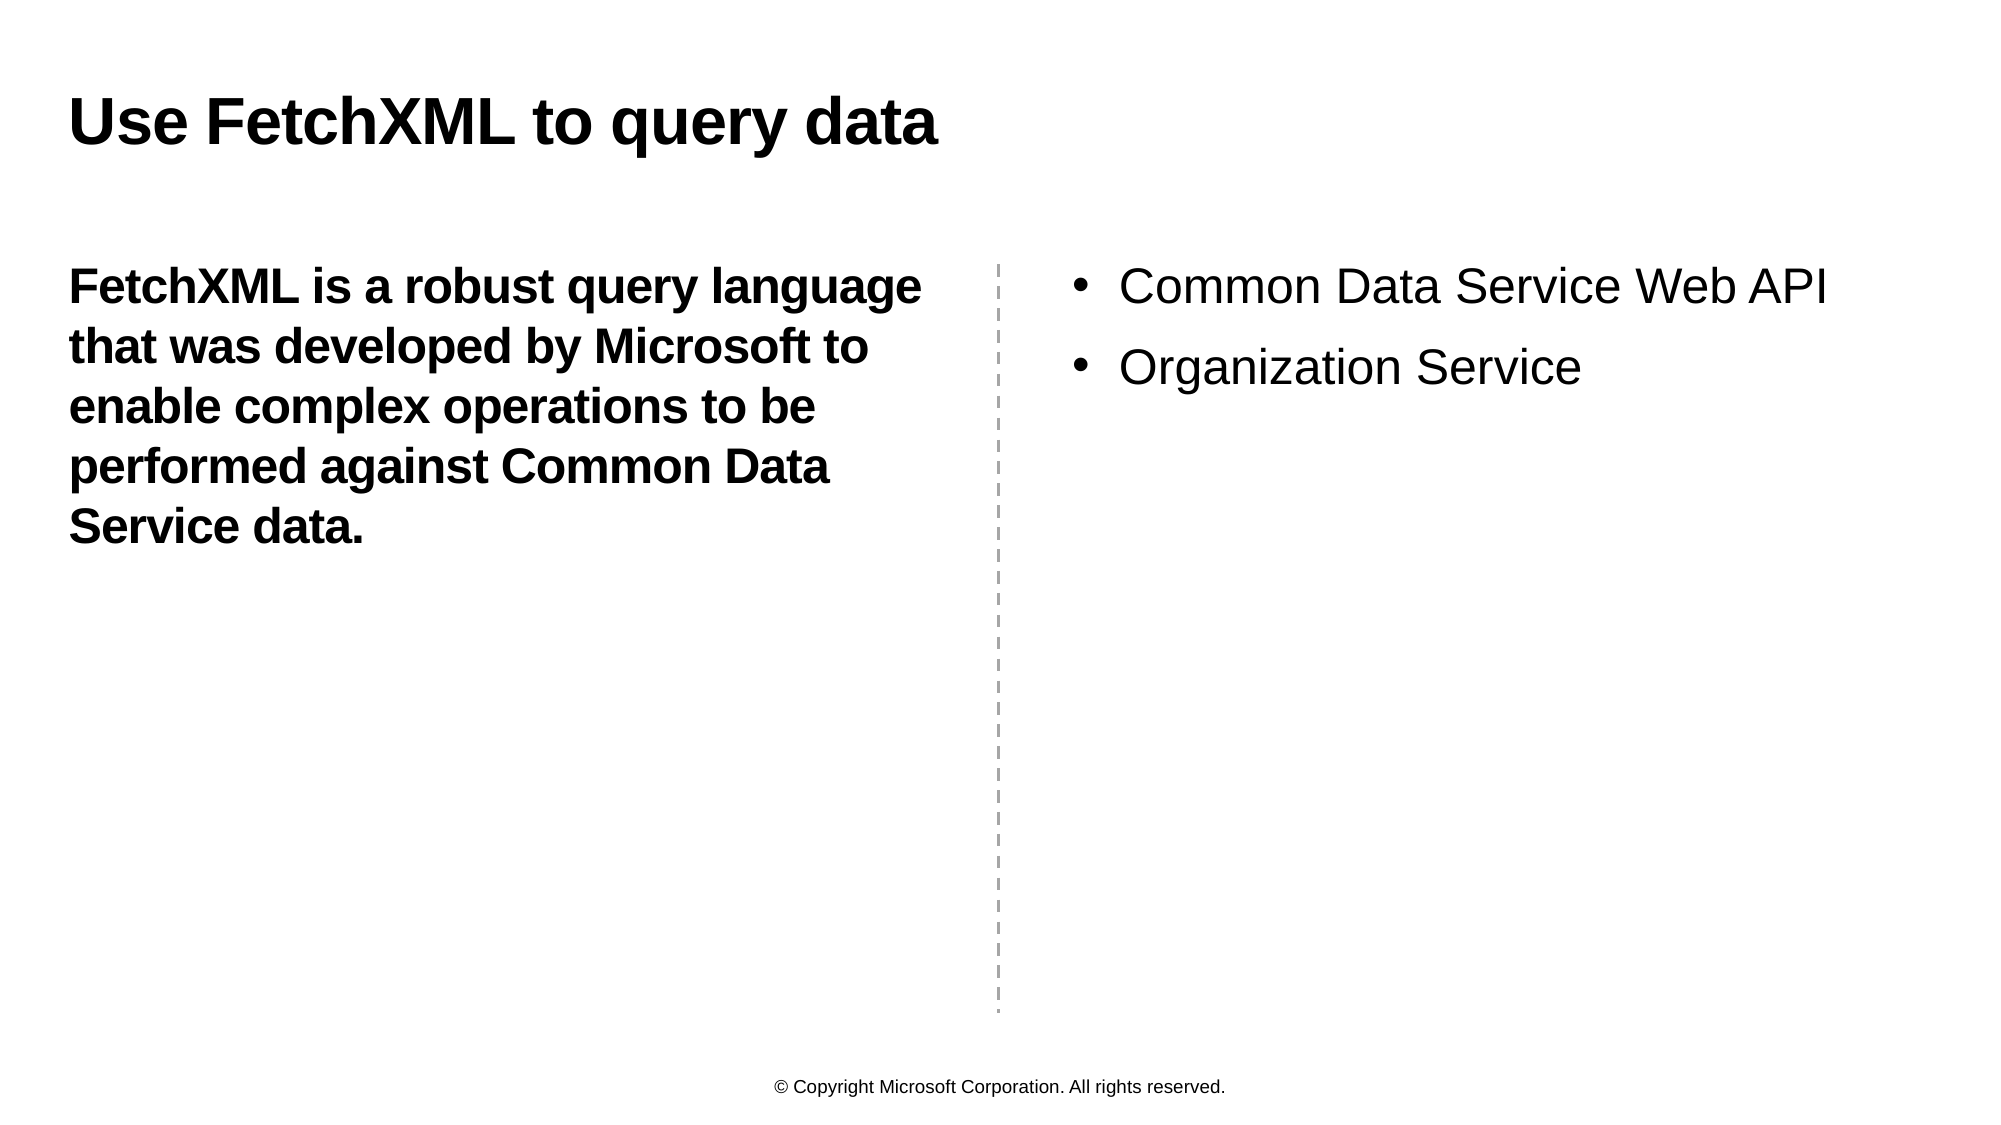

# Use FetchXML to query data
FetchXML is a robust query language that was developed by Microsoft to enable complex operations to be performed against Common Data Service data.
Common Data Service Web API
Organization Service